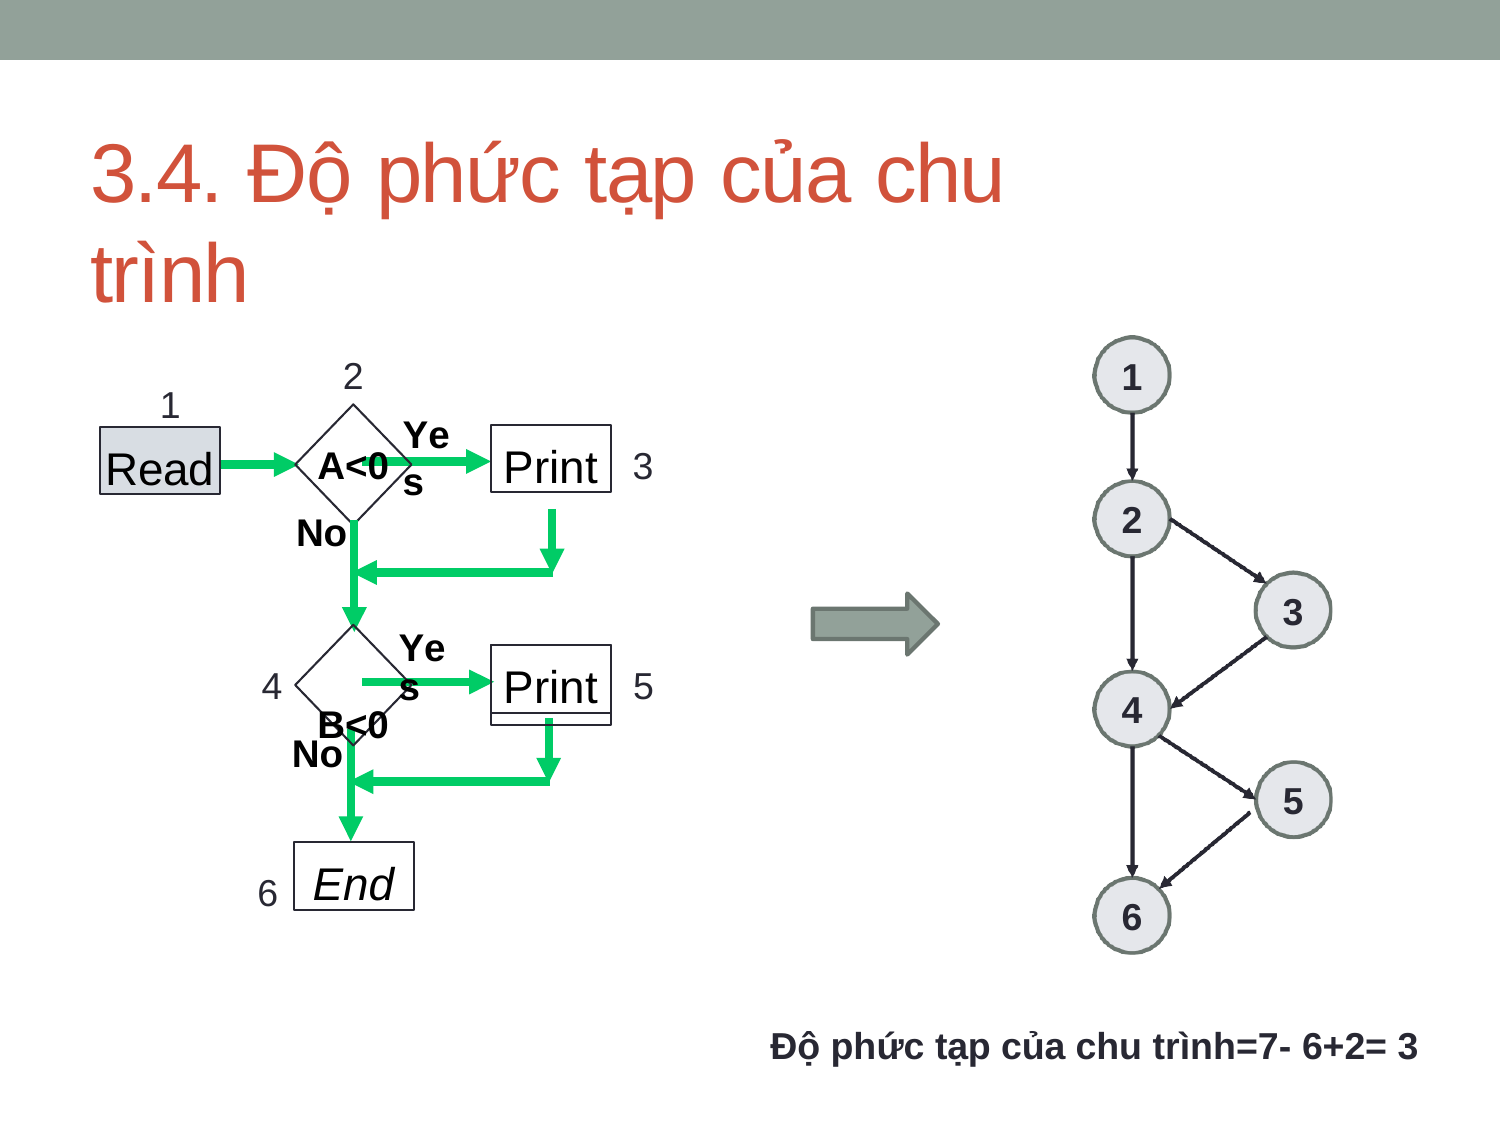

# 3.4. Độ phức tạp của chu trình

2
1
1

Yes
Print
Read
A<0
3

2
No

3

Yes
B<0
Print
5
4
4

No

5
End
6
6
Độ phức tạp của chu trình=7- 6+2= 3